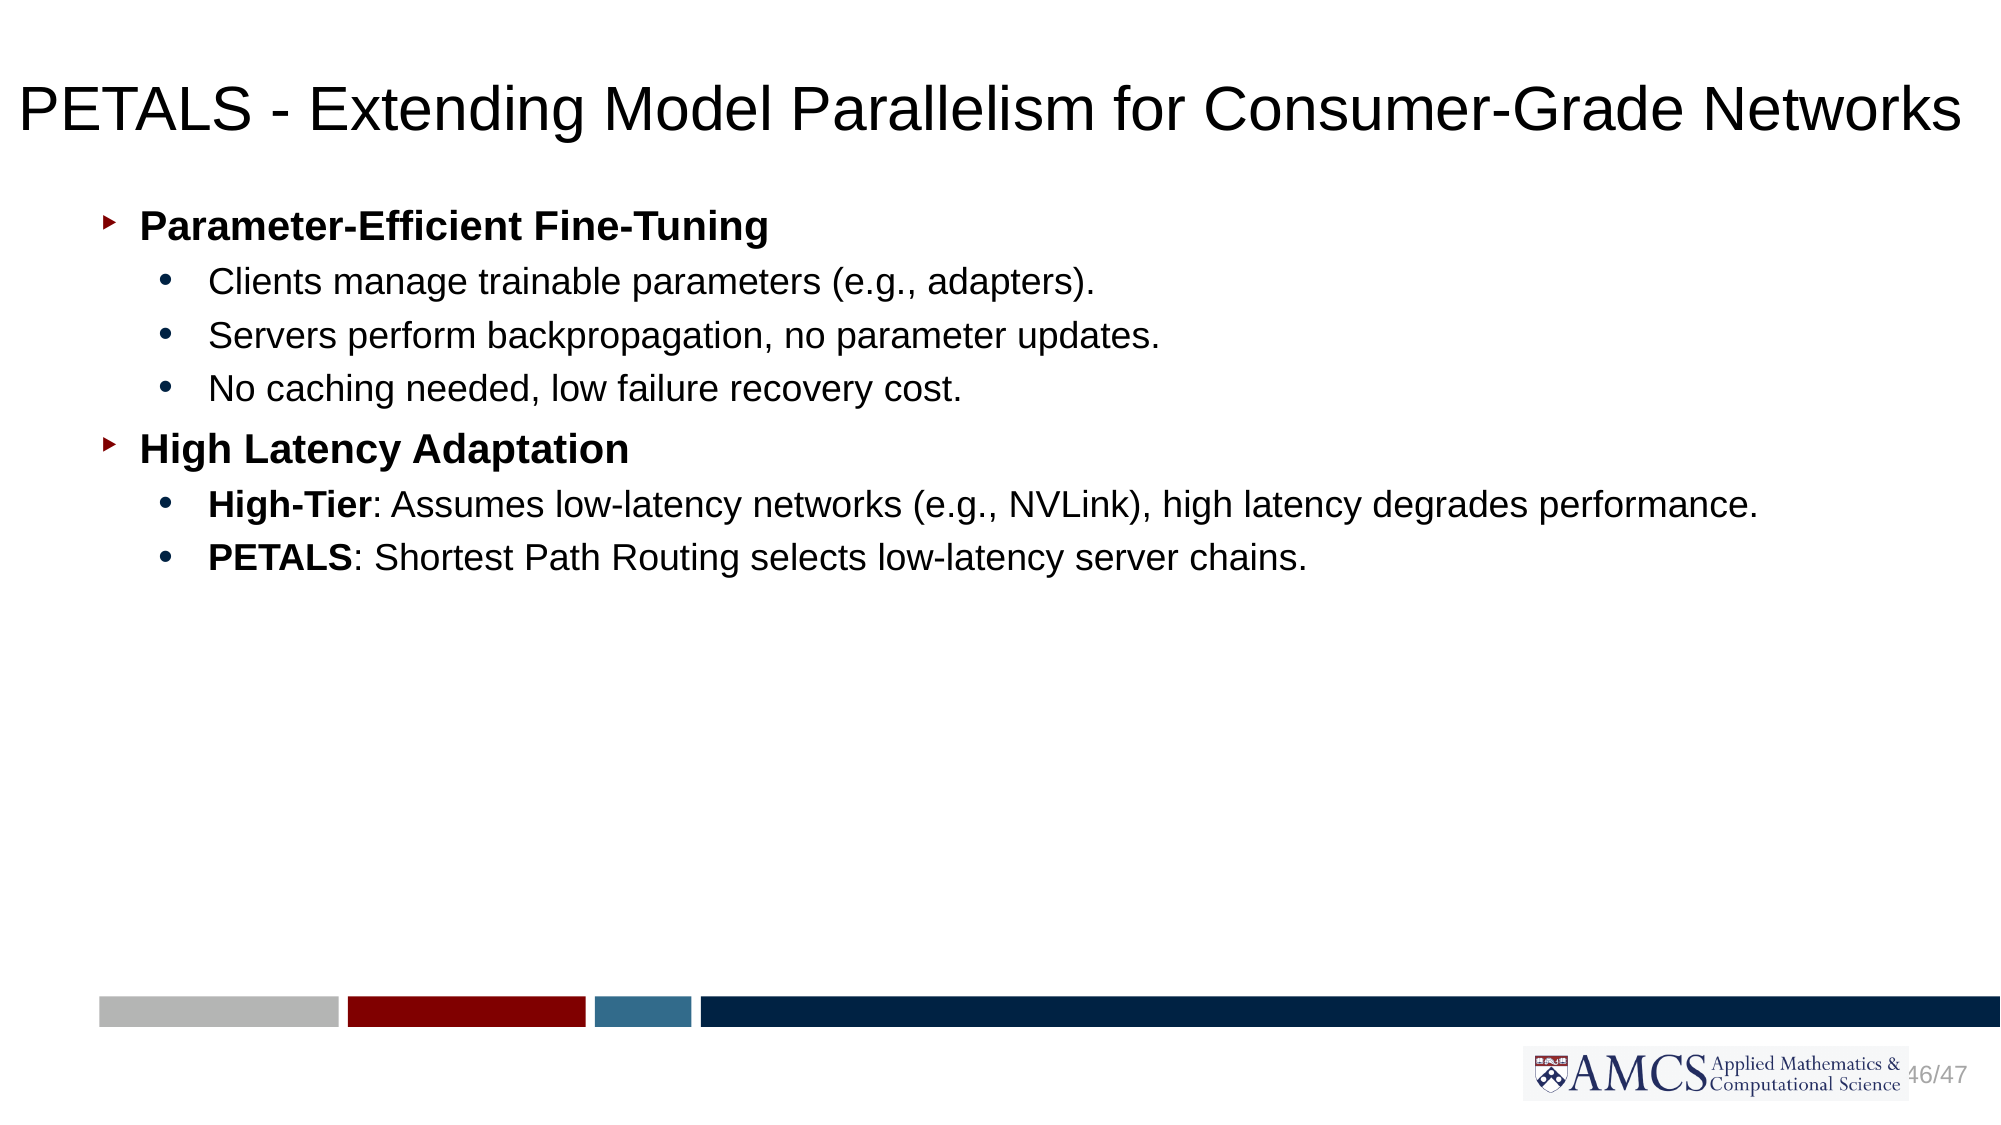

# PETALS - Extending Model Parallelism for Consumer-Grade Networks
Parameter-Efficient Fine-Tuning
Clients manage trainable parameters (e.g., adapters).
Servers perform backpropagation, no parameter updates.
No caching needed, low failure recovery cost.
High Latency Adaptation
High-Tier: Assumes low-latency networks (e.g., NVLink), high latency degrades performance.
PETALS: Shortest Path Routing selects low-latency server chains.